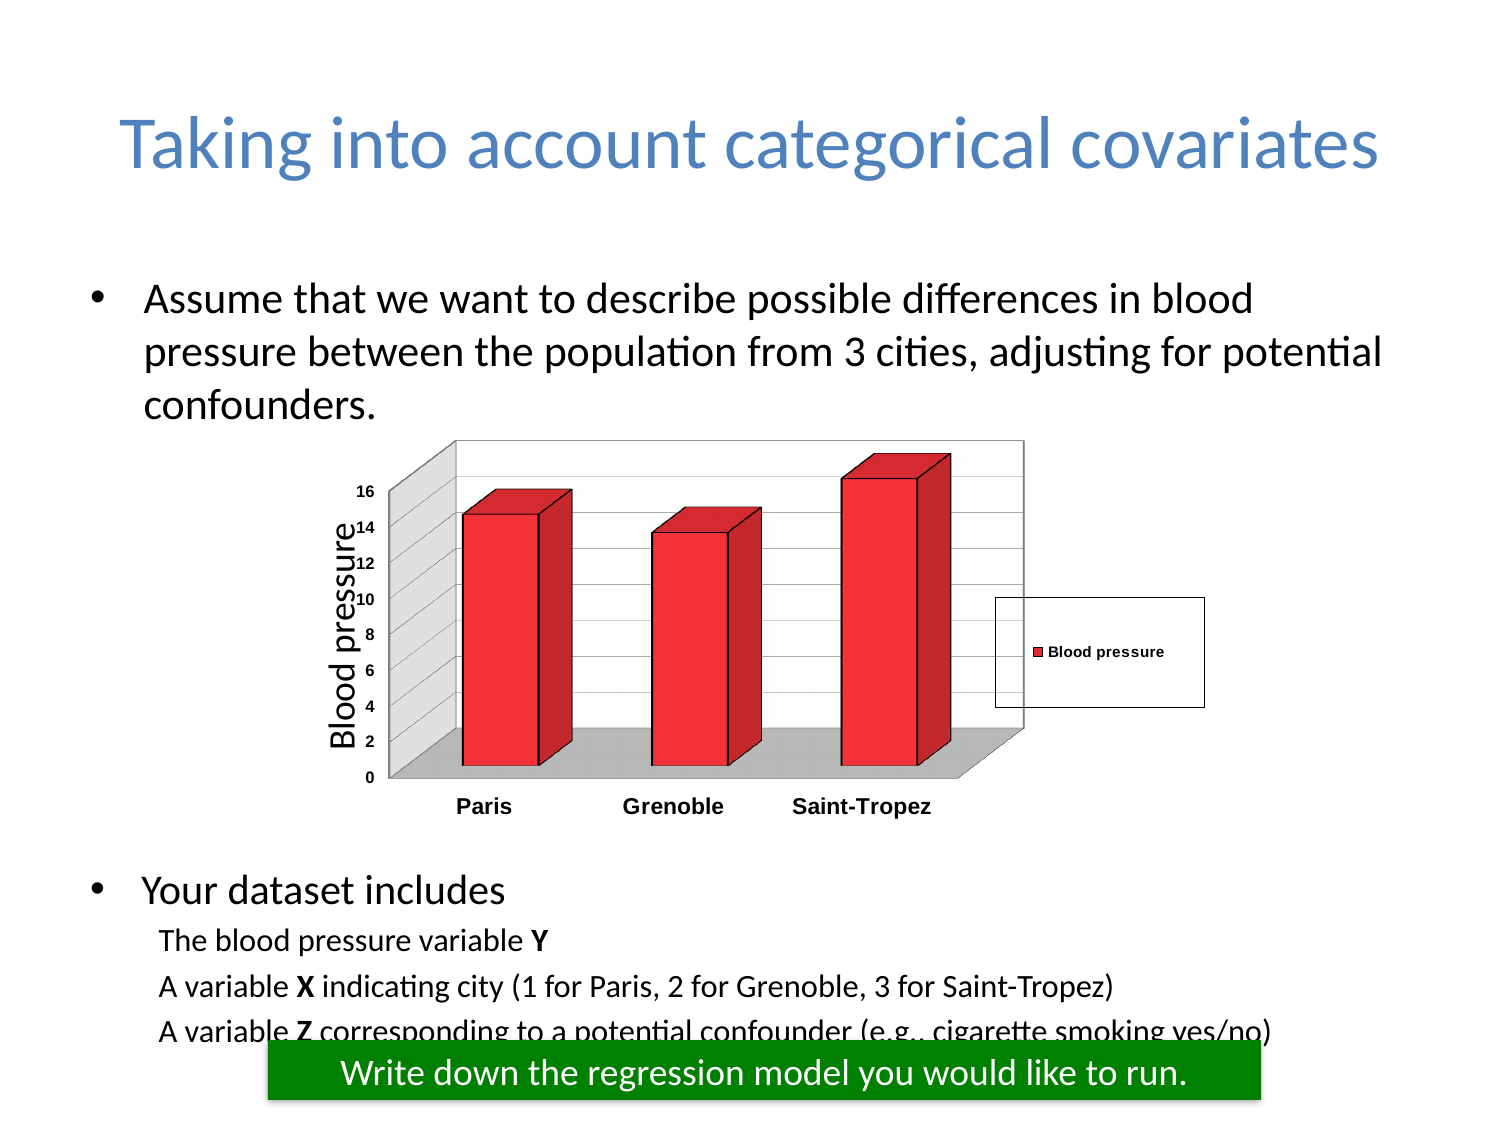

# Taking into account categorical covariates
Assume that we want to describe possible differences in blood pressure between the population from 3 cities, adjusting for potential confounders.

[unsupported chart]

Blood pressure
Your dataset includes
The blood pressure variable Y
A variable X indicating city (1 for Paris, 2 for Grenoble, 3 for Saint-Tropez)
A variable Z corresponding to a potential confounder (e.g., cigarette smoking yes/no)

Write down the regression model you would like to run.